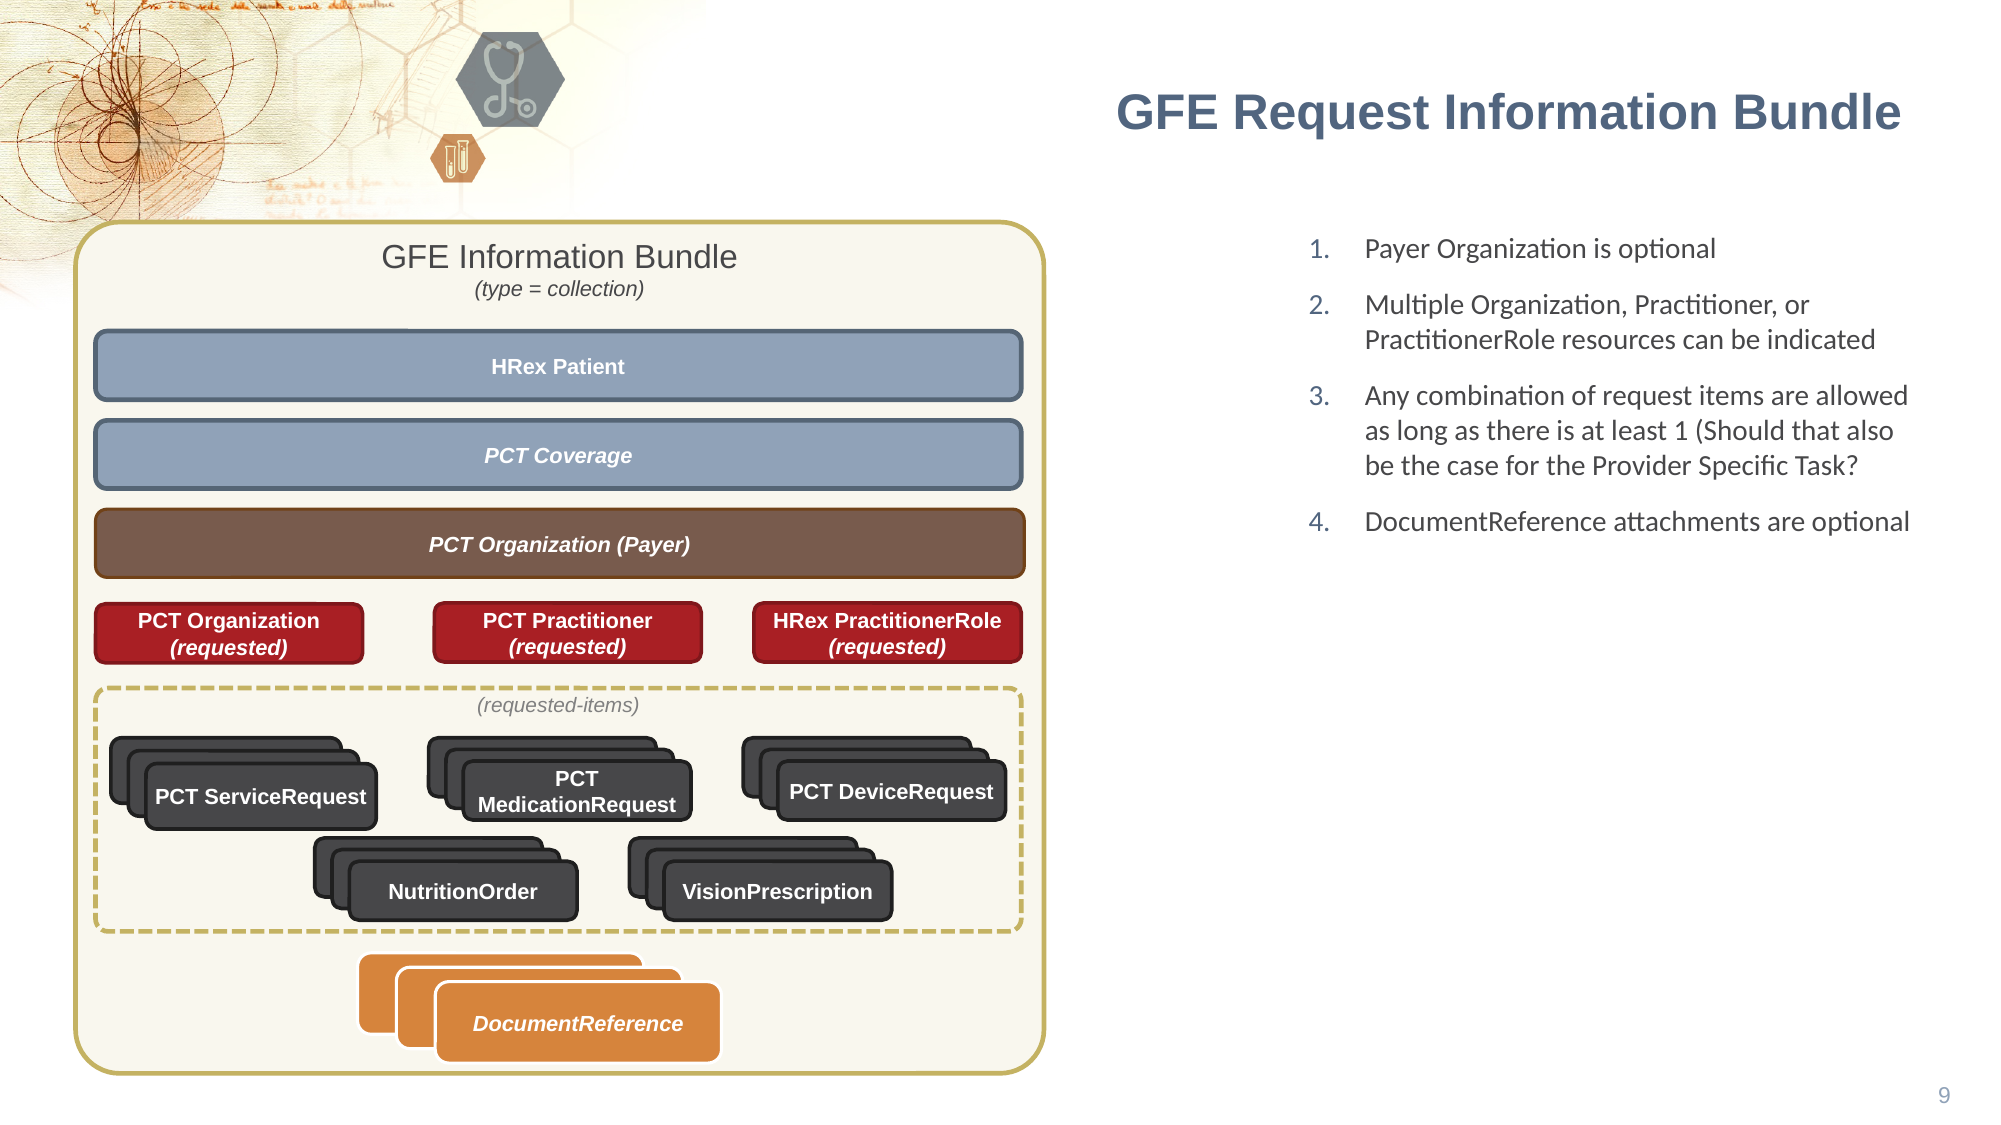

GFE Request Information Bundle
GFE Information Bundle
(type = collection)
Payer Organization is optional
Multiple Organization, Practitioner, or PractitionerRole resources can be indicated
Any combination of request items are allowed as long as there is at least 1 (Should that also be the case for the Provider Specific Task?
DocumentReference attachments are optional

HRex Patient
PCT Coverage
PCT Organization (Payer)
PCT Practitioner
(requested)
HRex PractitionerRole
(requested)
PCT Organization (requested)
(requested-items)
ServiceRequest
ServiceRequest
PCT ServiceRequest
ServiceRequest
ServiceRequest
PCT MedicationRequest
ServiceRequest
ServiceRequest
PCT DeviceRequest
ServiceRequest
ServiceRequest
NutritionOrder
ServiceRequest
ServiceRequest
VisionPrescription
DocumentReference
DocumentReference
DocumentReference
9